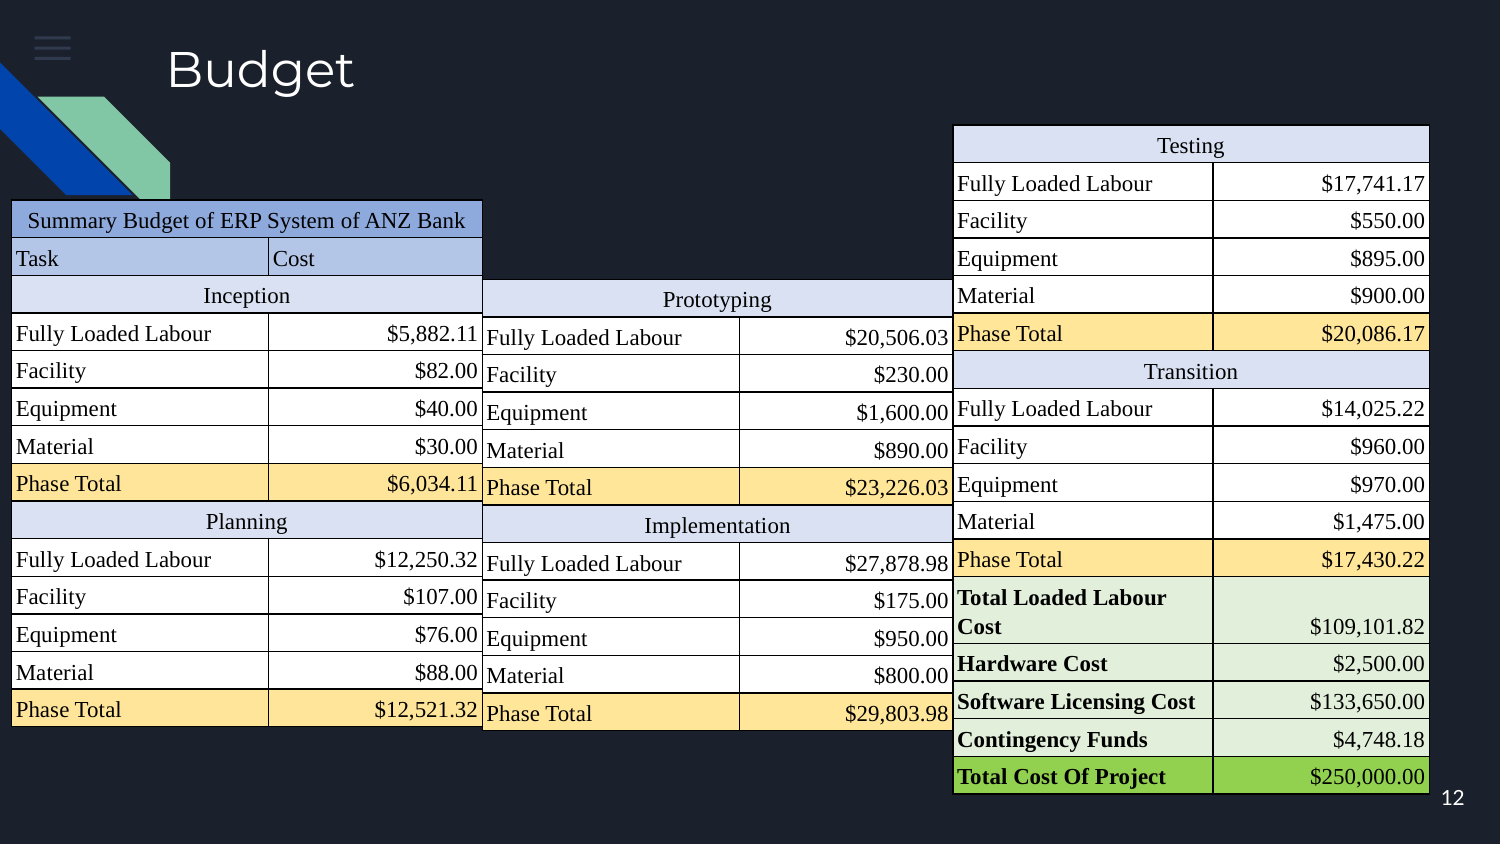

# Budget
| Testing |  |
| --- | --- |
| Fully Loaded Labour | $17,741.17 |
| Facility | $550.00 |
| Equipment | $895.00 |
| Material | $900.00 |
| Phase Total | $20,086.17 |
| Transition |  |
| Fully Loaded Labour | $14,025.22 |
| Facility | $960.00 |
| Equipment | $970.00 |
| Material | $1,475.00 |
| Phase Total | $17,430.22 |
| Total Loaded Labour Cost | $109,101.82 |
| Hardware Cost | $2,500.00 |
| Software Licensing Cost | $133,650.00 |
| Contingency Funds | $4,748.18 |
| Total Cost Of Project | $250,000.00 |
| Summary Budget of ERP System of ANZ Bank |  |
| --- | --- |
| Task | Cost |
| Inception |  |
| Fully Loaded Labour | $5,882.11 |
| Facility | $82.00 |
| Equipment | $40.00 |
| Material | $30.00 |
| Phase Total | $6,034.11 |
| Planning |  |
| Fully Loaded Labour | $12,250.32 |
| Facility | $107.00 |
| Equipment | $76.00 |
| Material | $88.00 |
| Phase Total | $12,521.32 |
| Prototyping |  |
| --- | --- |
| Fully Loaded Labour | $20,506.03 |
| Facility | $230.00 |
| Equipment | $1,600.00 |
| Material | $890.00 |
| Phase Total | $23,226.03 |
| Implementation |  |
| Fully Loaded Labour | $27,878.98 |
| Facility | $175.00 |
| Equipment | $950.00 |
| Material | $800.00 |
| Phase Total | $29,803.98 |
12